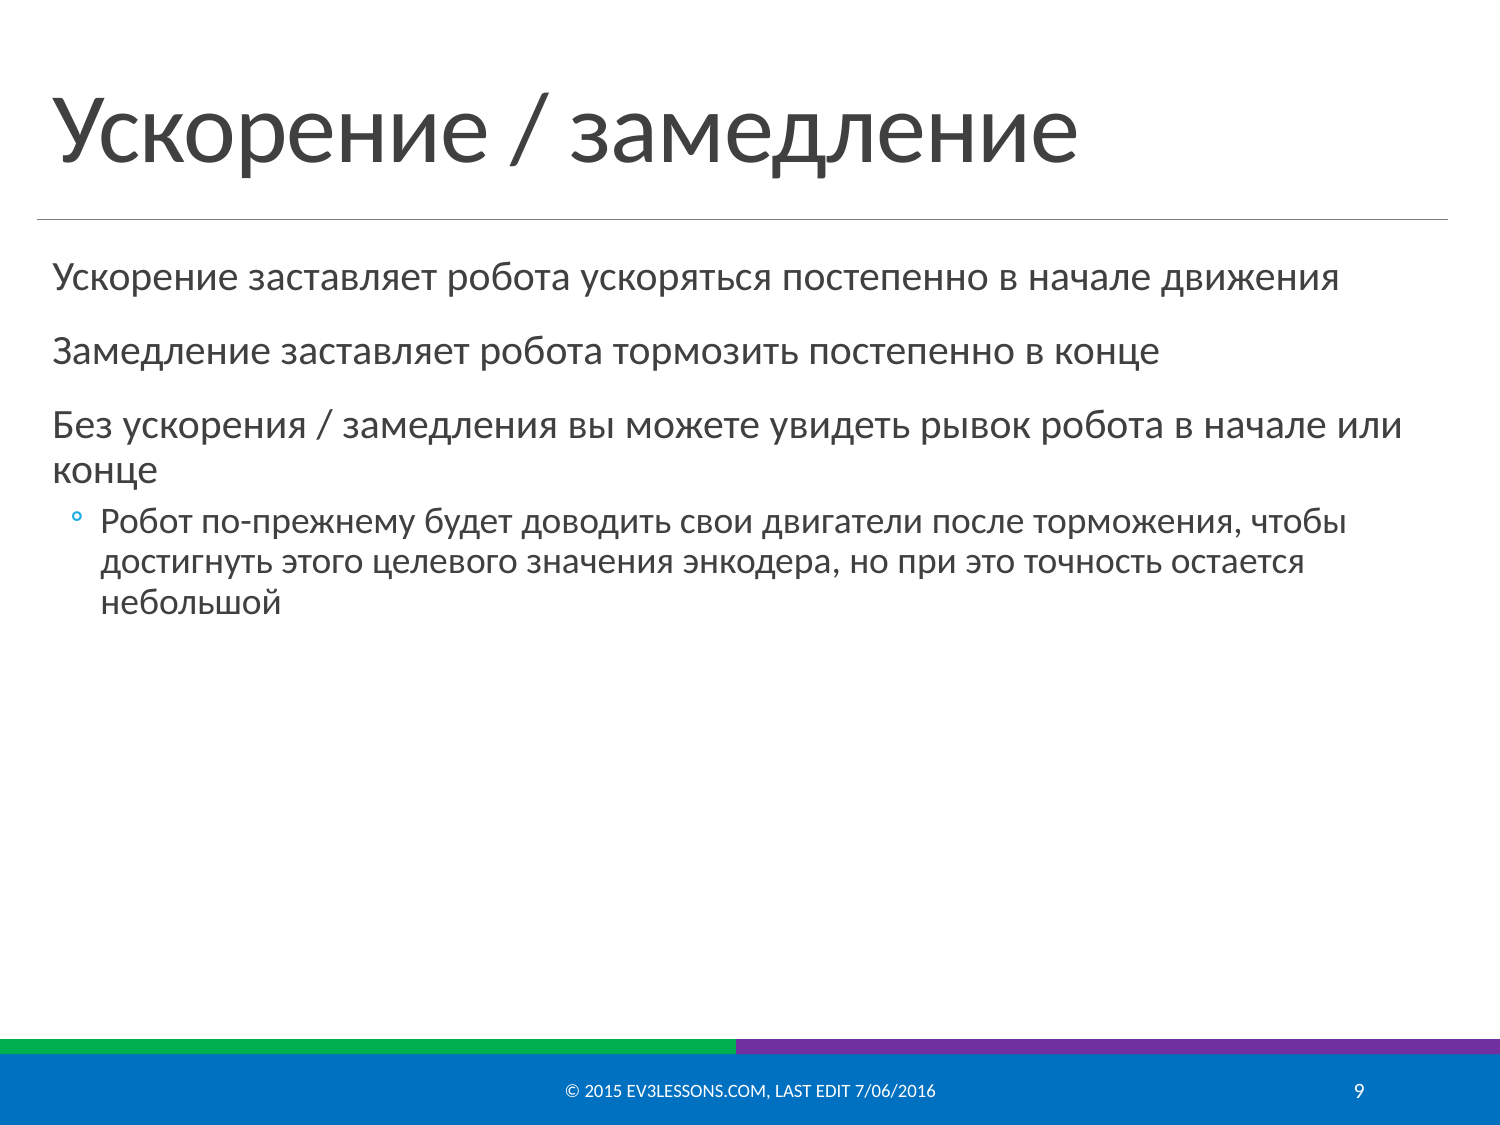

# Ускорение / замедление
Ускорение заставляет робота ускоряться постепенно в начале движения
Замедление заставляет робота тормозить постепенно в конце
Без ускорения / замедления вы можете увидеть рывок робота в начале или конце
Робот по-прежнему будет доводить свои двигатели после торможения, чтобы достигнуть этого целевого значения энкодера, но при это точность остается небольшой
© 2015 EV3Lessons.com, Last edit 7/06/2016
9